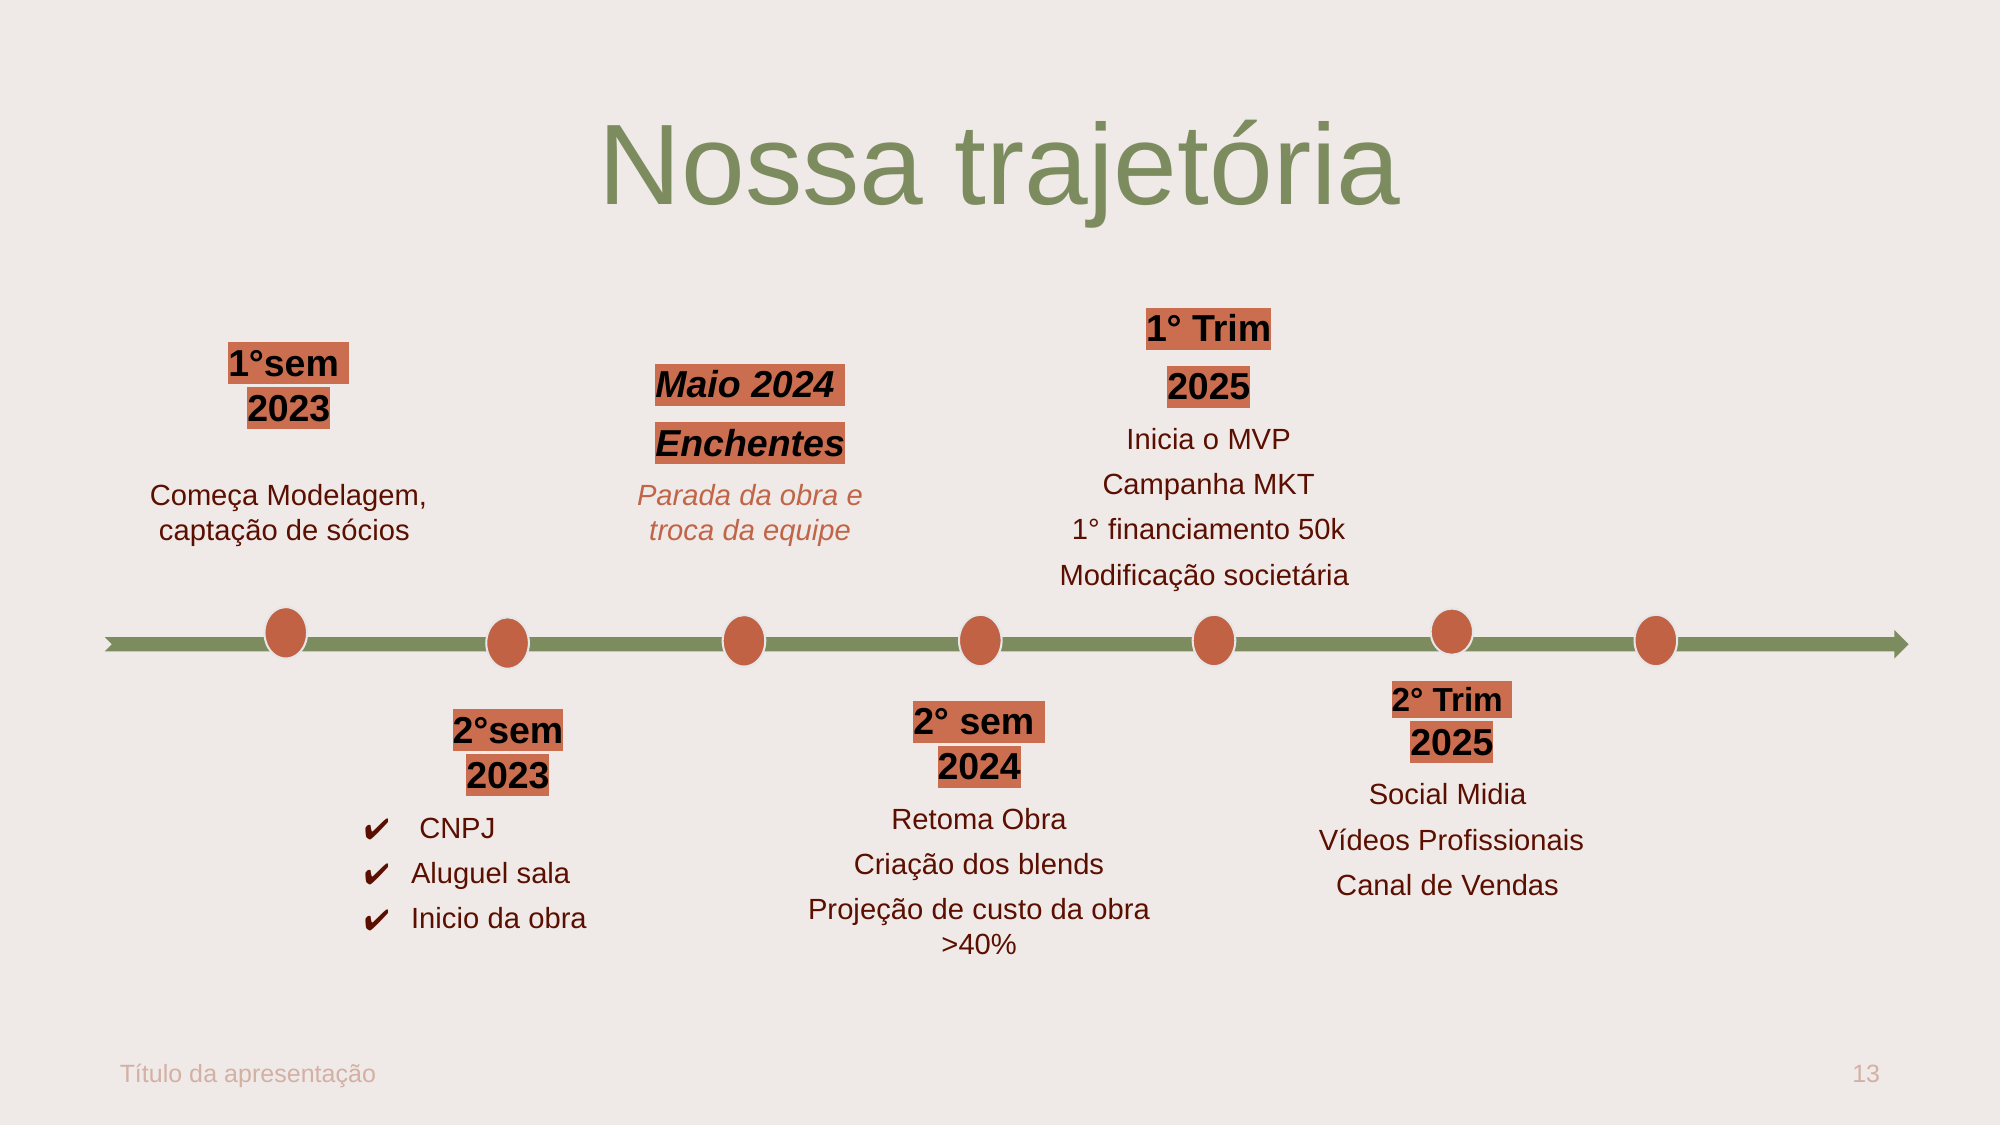

# Nossa trajetória

1°sem
2023
Começa Modelagem, captação de sócios
Maio 2024
Enchentes
Parada da obra e troca da equipe

1° Trim
2025
Inicia o MVP
Campanha MKT
1° financiamento 50k
Modificação societária

2° sem
2024
Retoma Obra
Criação dos blends
Projeção de custo da obra >40%

2°sem
2023
 CNPJ
Aluguel sala
Inicio da obra

2° Trim
2025
Social Midia
Vídeos Profissionais
Canal de Vendas

Título da apresentação
13